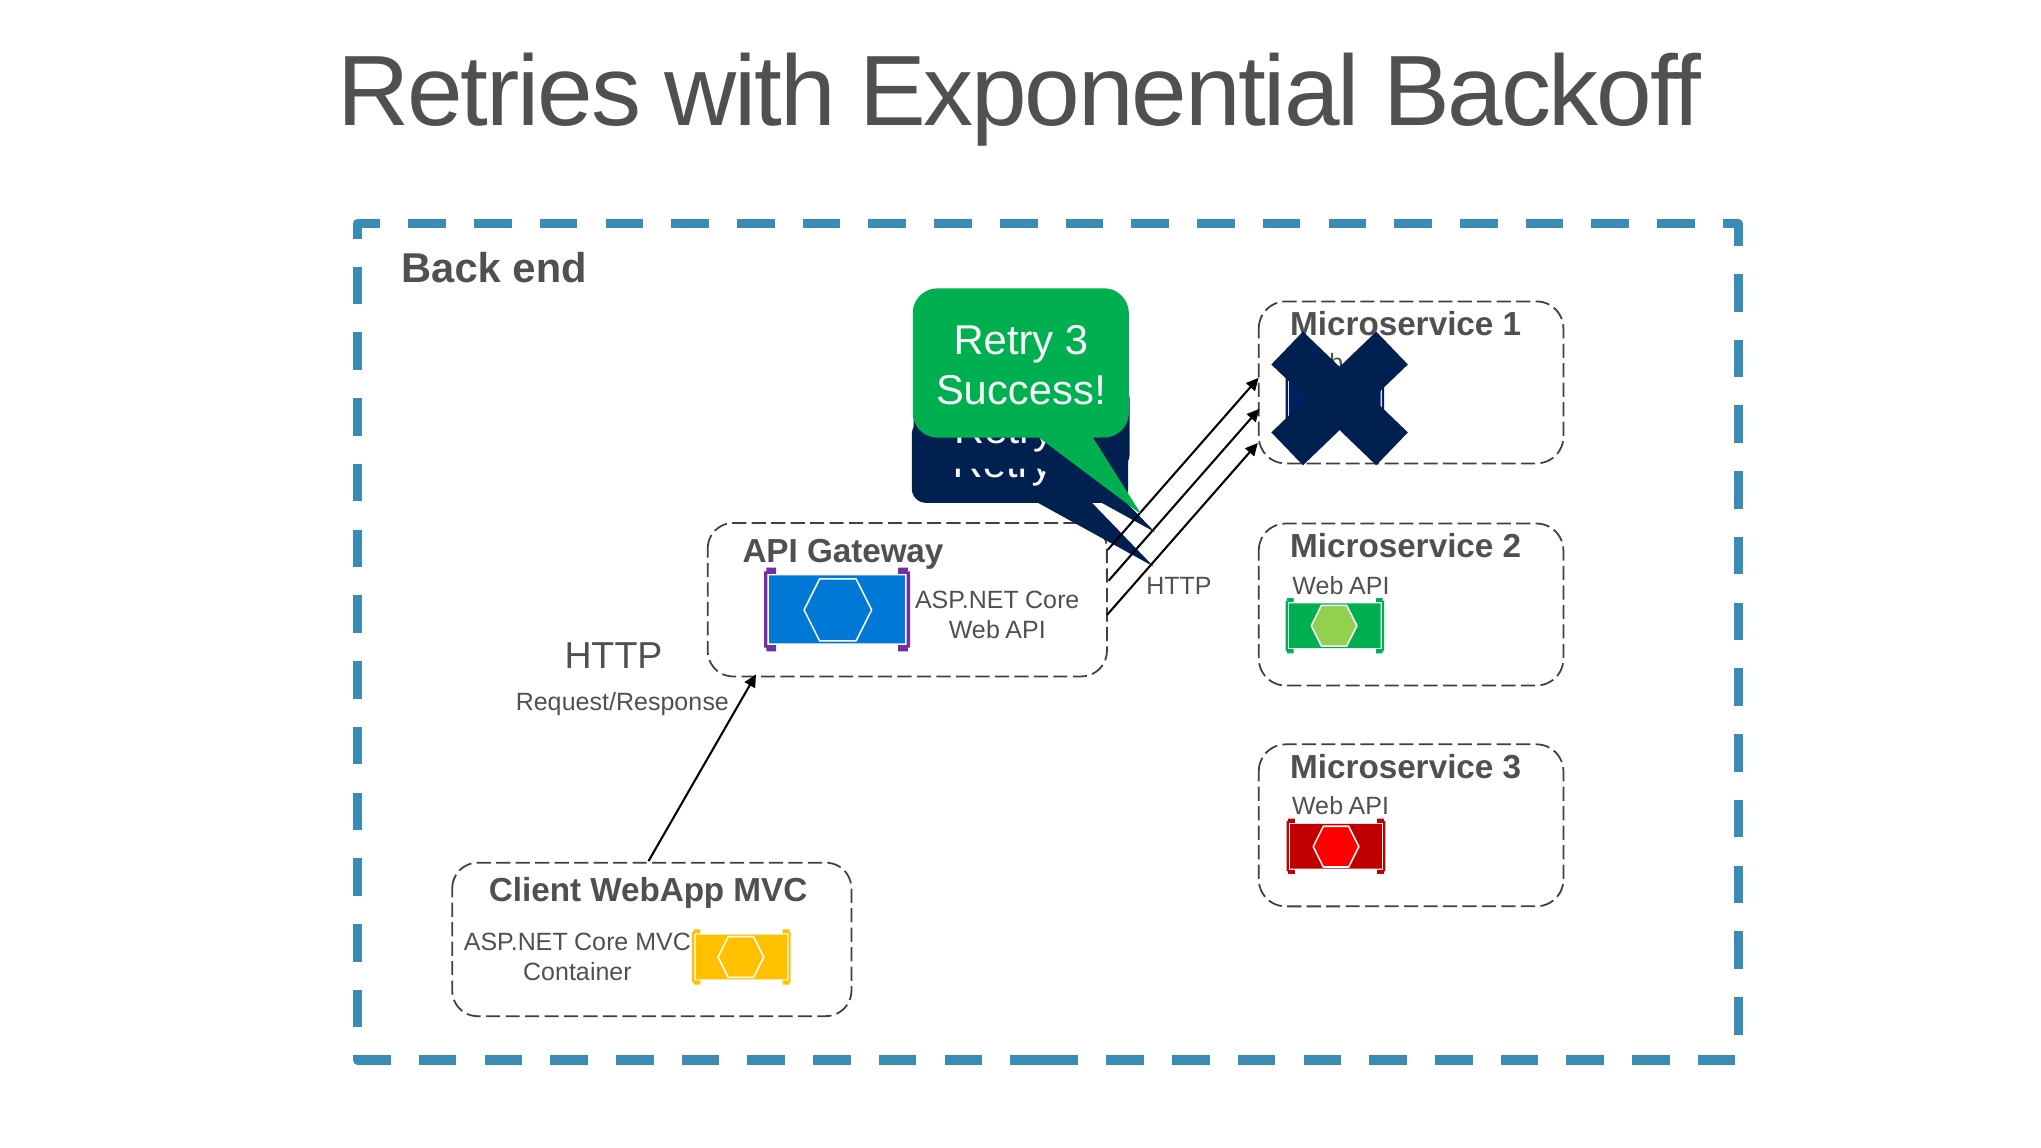

Retries with Exponential Backoff

Back end
Retry 3
Success!
Microservice 1

Web API

Retry 2
Retry 1
Microservice 2
API Gateway

HTTP
Web API

ASP.NET Core
Web API

HTTP
Request/Response
Microservice 3

Web API

Client WebApp MVC

ASP.NET Core MVC
Container